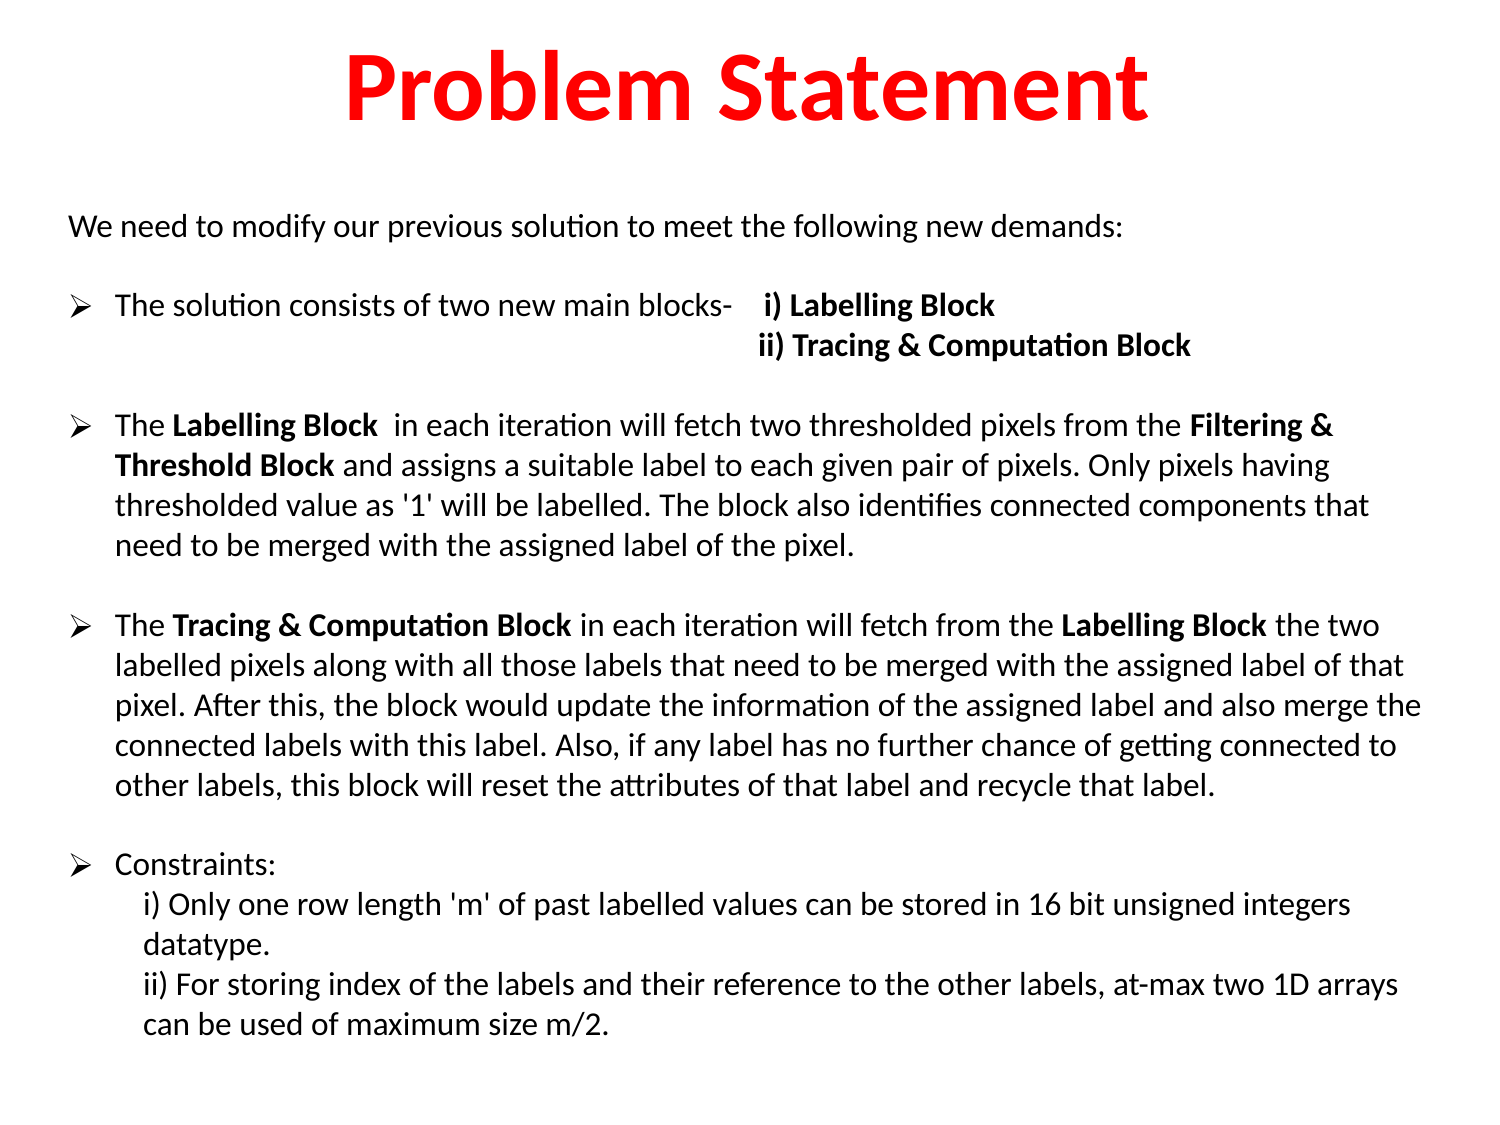

Problem Statement
We need to modify our previous solution to meet the following new demands:

The solution consists of two new main blocks-    i) Labelling Block
		             	            ii) Tracing & Computation Block

The Labelling Block  in each iteration will fetch two thresholded pixels from the Filtering & Threshold Block and assigns a suitable label to each given pair of pixels. Only pixels having thresholded value as '1' will be labelled. The block also identifies connected components that need to be merged with the assigned label of the pixel.

The Tracing & Computation Block in each iteration will fetch from the Labelling Block the two labelled pixels along with all those labels that need to be merged with the assigned label of that pixel. After this, the block would update the information of the assigned label and also merge the connected labels with this label. Also, if any label has no further chance of getting connected to other labels, this block will reset the attributes of that label and recycle that label.

Constraints:
i) Only one row length 'm' of past labelled values can be stored in 16 bit unsigned integers datatype.
ii) For storing index of the labels and their reference to the other labels, at-max two 1D arrays can be used of maximum size m/2.